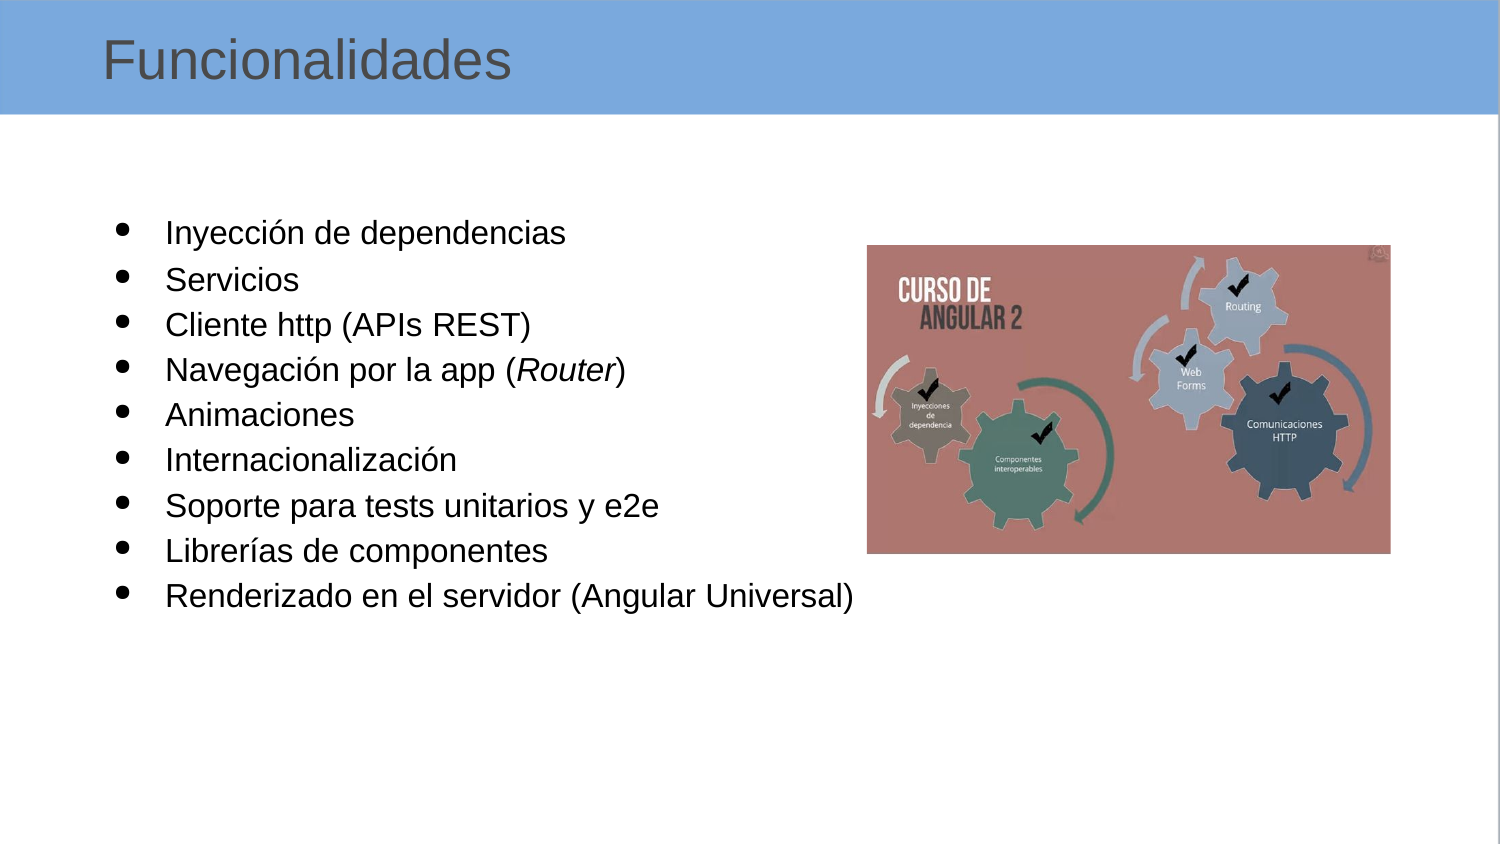

# Funcionalidades
Inyección de dependencias
Servicios
Cliente http (APIs REST)
Navegación por la app (Router)
Animaciones
Internacionalización
Soporte para tests unitarios y e2e
Librerías de componentes
Renderizado en el servidor (Angular Universal)